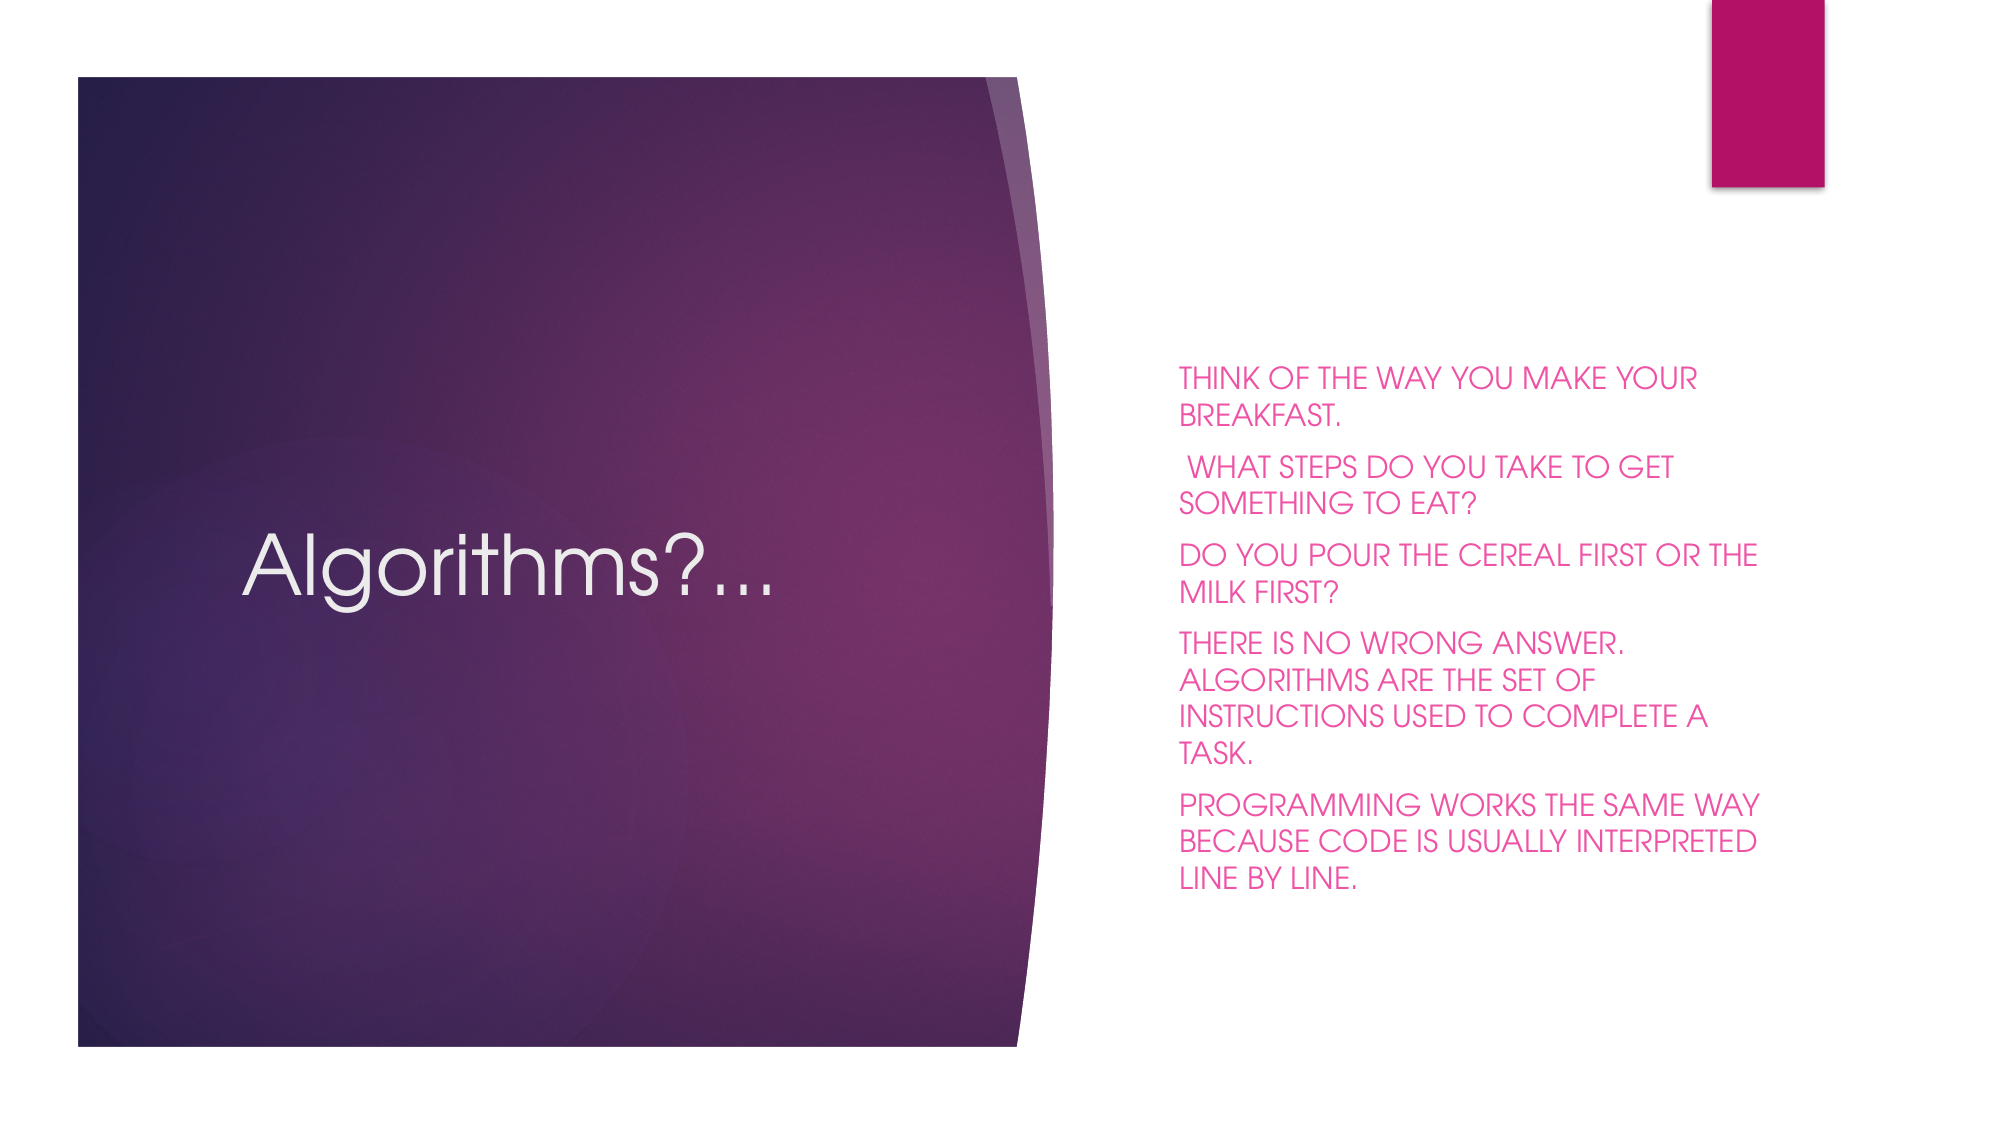

THINK OF THE WAY YOU MAKE YOUR BREAKFAST.
 WHAT STEPS DO YOU TAKE TO GET SOMETHING TO EAT?
DO YOU POUR THE CEREAL FIRST OR THE MILK FIRST?
THERE IS NO WRONG ANSWER. ALGORITHMS are the set of instructions used to complete a task.
Programming works the same way because code is usually interpreted line by line.
# Algorithms?...